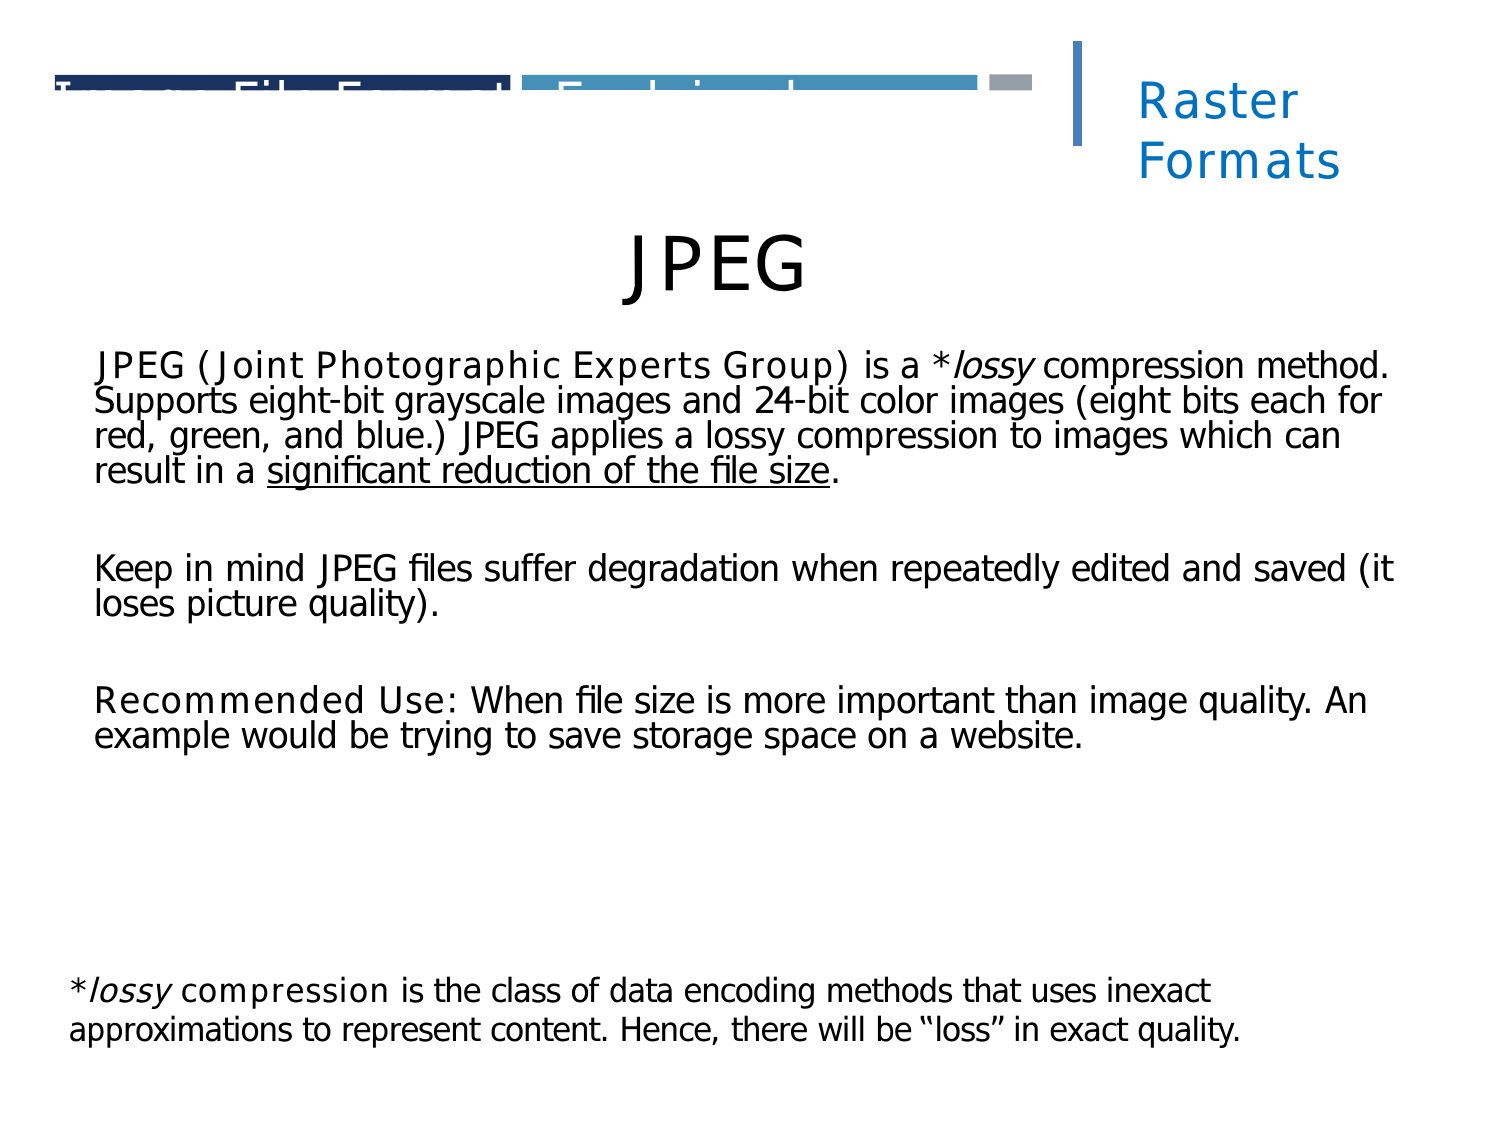

Image File Formats Explained
Raster Formats
JPEG
JPEG (Joint Photographic Experts Group) is a *lossy compression method. Supports eight-bit grayscale images and 24-bit color images (eight bits each for red, green, and blue.) JPEG applies a lossy compression to images which can result in a significant reduction of the file size.

Keep in mind JPEG files suffer degradation when repeatedly edited and saved (it loses picture quality).

Recommended Use: When file size is more important than image quality. An example would be trying to save storage space on a website.

*lossy compression is the class of data encoding methods that uses inexact approximations to represent content. Hence, there will be “loss” in exact quality.